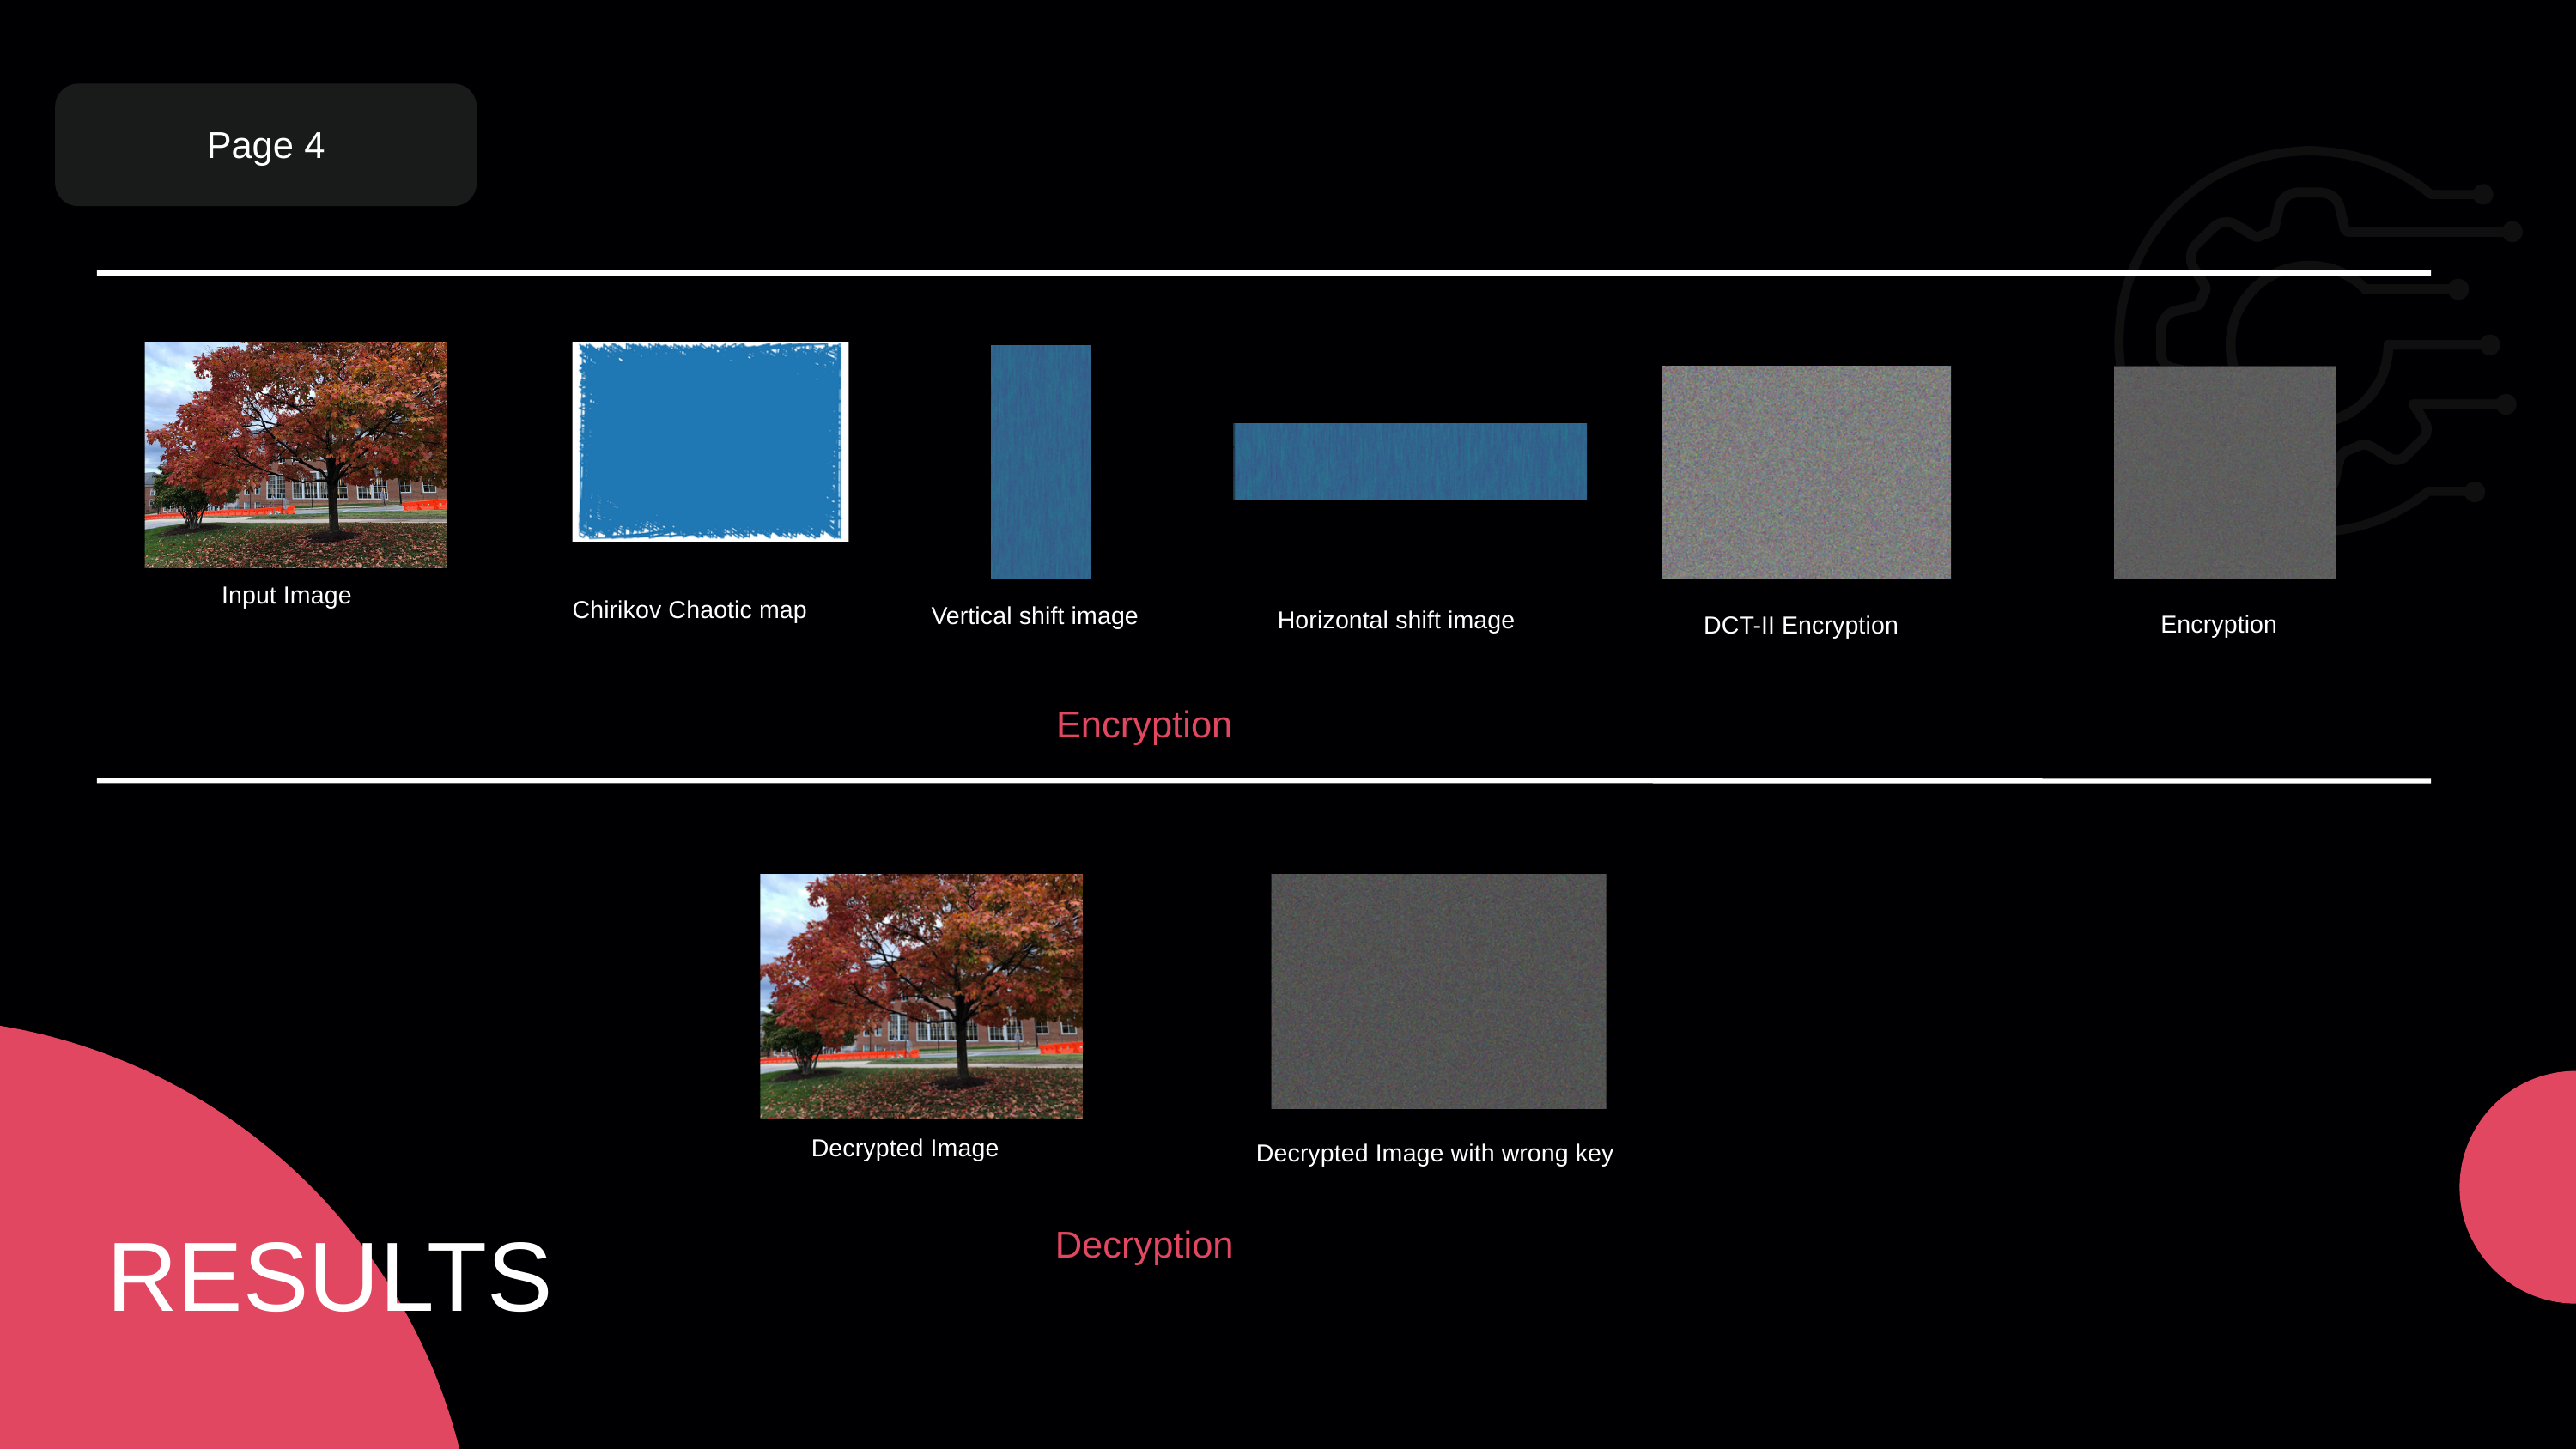

Page 4

Input Image
Chirikov Chaotic map
Vertical shift image
Horizontal shift image
Encryption
DCT-II Encryption
Encryption

Decrypted Image
Decrypted Image with wrong key
RESULTS
Decryption